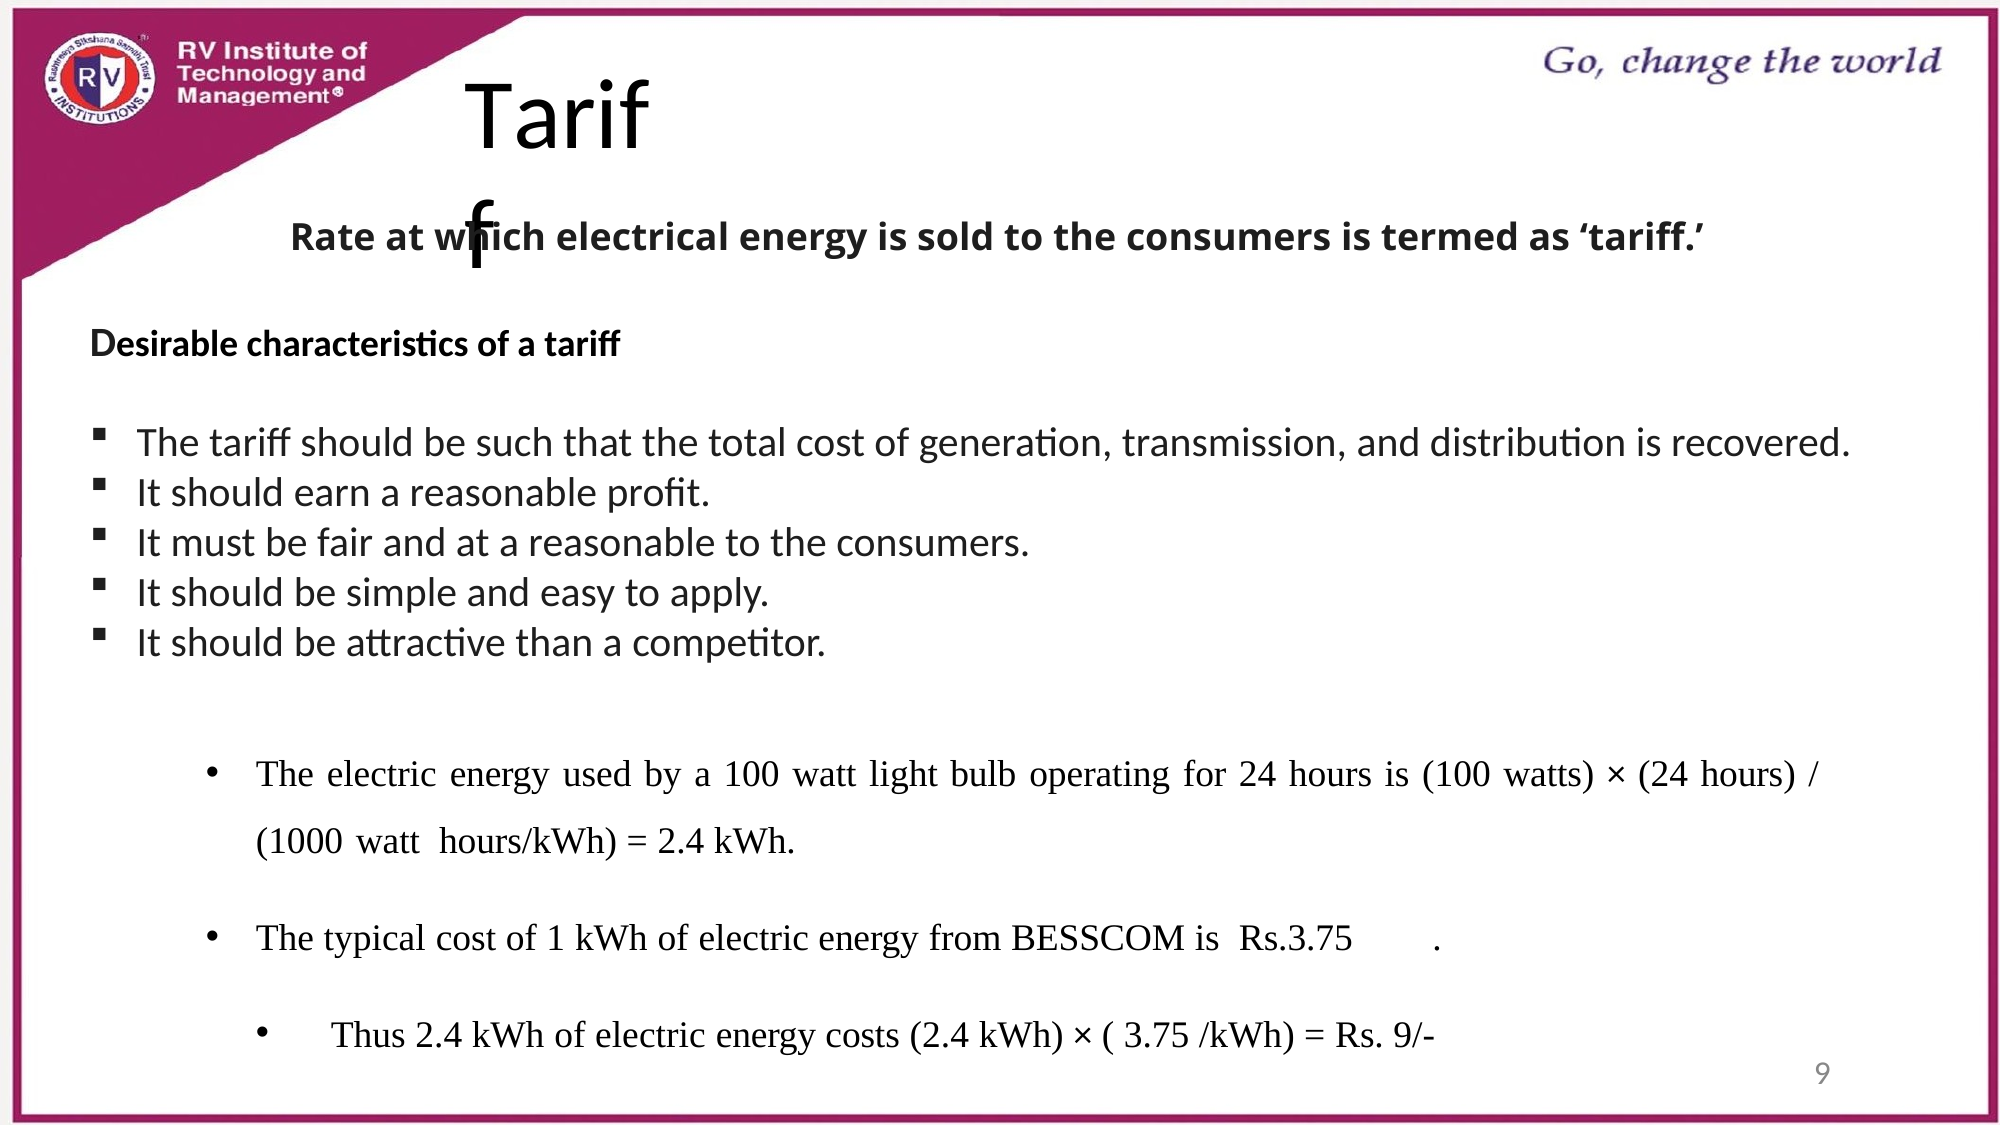

# Tariff
Rate at which electrical energy is sold to the consumers is termed as ‘tariff.’
Desirable characteristics of a tariff

The tariff should be such that the total cost of generation, transmission, and distribution is recovered.
It should earn a reasonable profit.
It must be fair and at a reasonable to the consumers.
It should be simple and easy to apply.
It should be attractive than a competitor.
The electric energy used by a 100 watt light bulb operating for 24 hours is (100 watts) × (24 hours) / (1000 watt  hours/kWh) = 2.4 kWh.

The typical cost of 1 kWh of electric energy from BESSCOM is Rs.3.75	.

Thus 2.4 kWh of electric energy costs (2.4 kWh) × ( 3.75 /kWh) = Rs. 9/-
9